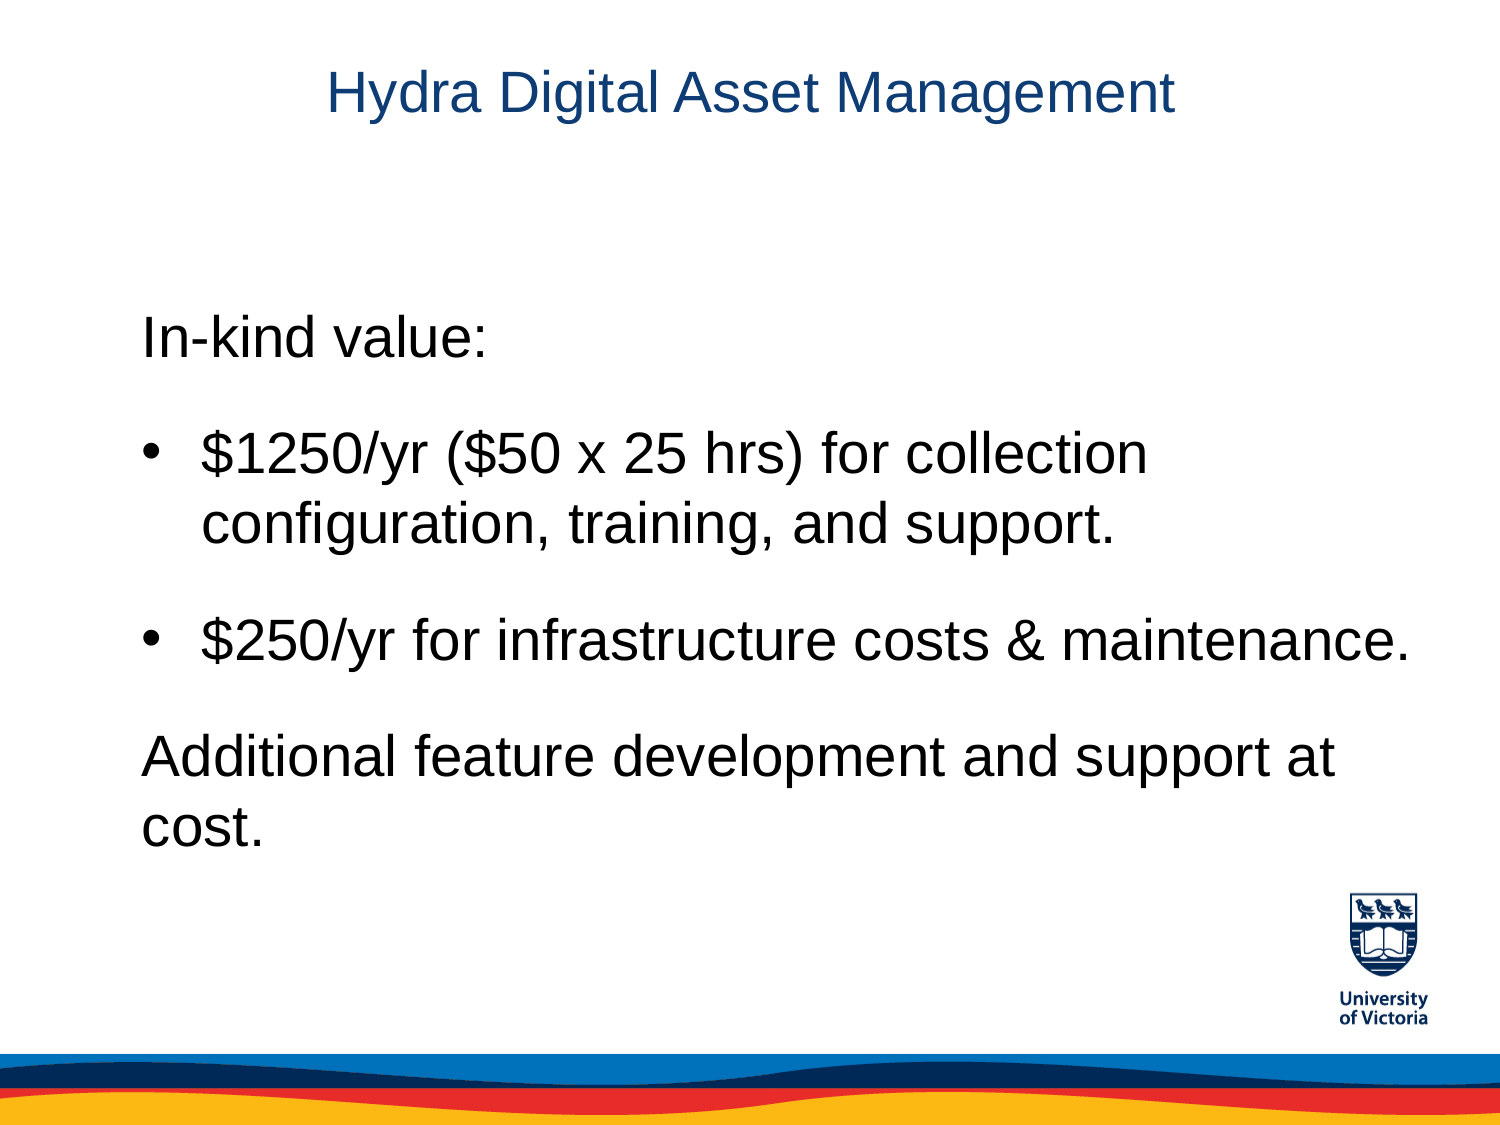

# Hydra Digital Asset Management

In-kind value:

$1250/yr ($50 x 25 hrs) for collection configuration, training, and support.

$250/yr for infrastructure costs & maintenance.

Additional feature development and support at cost.